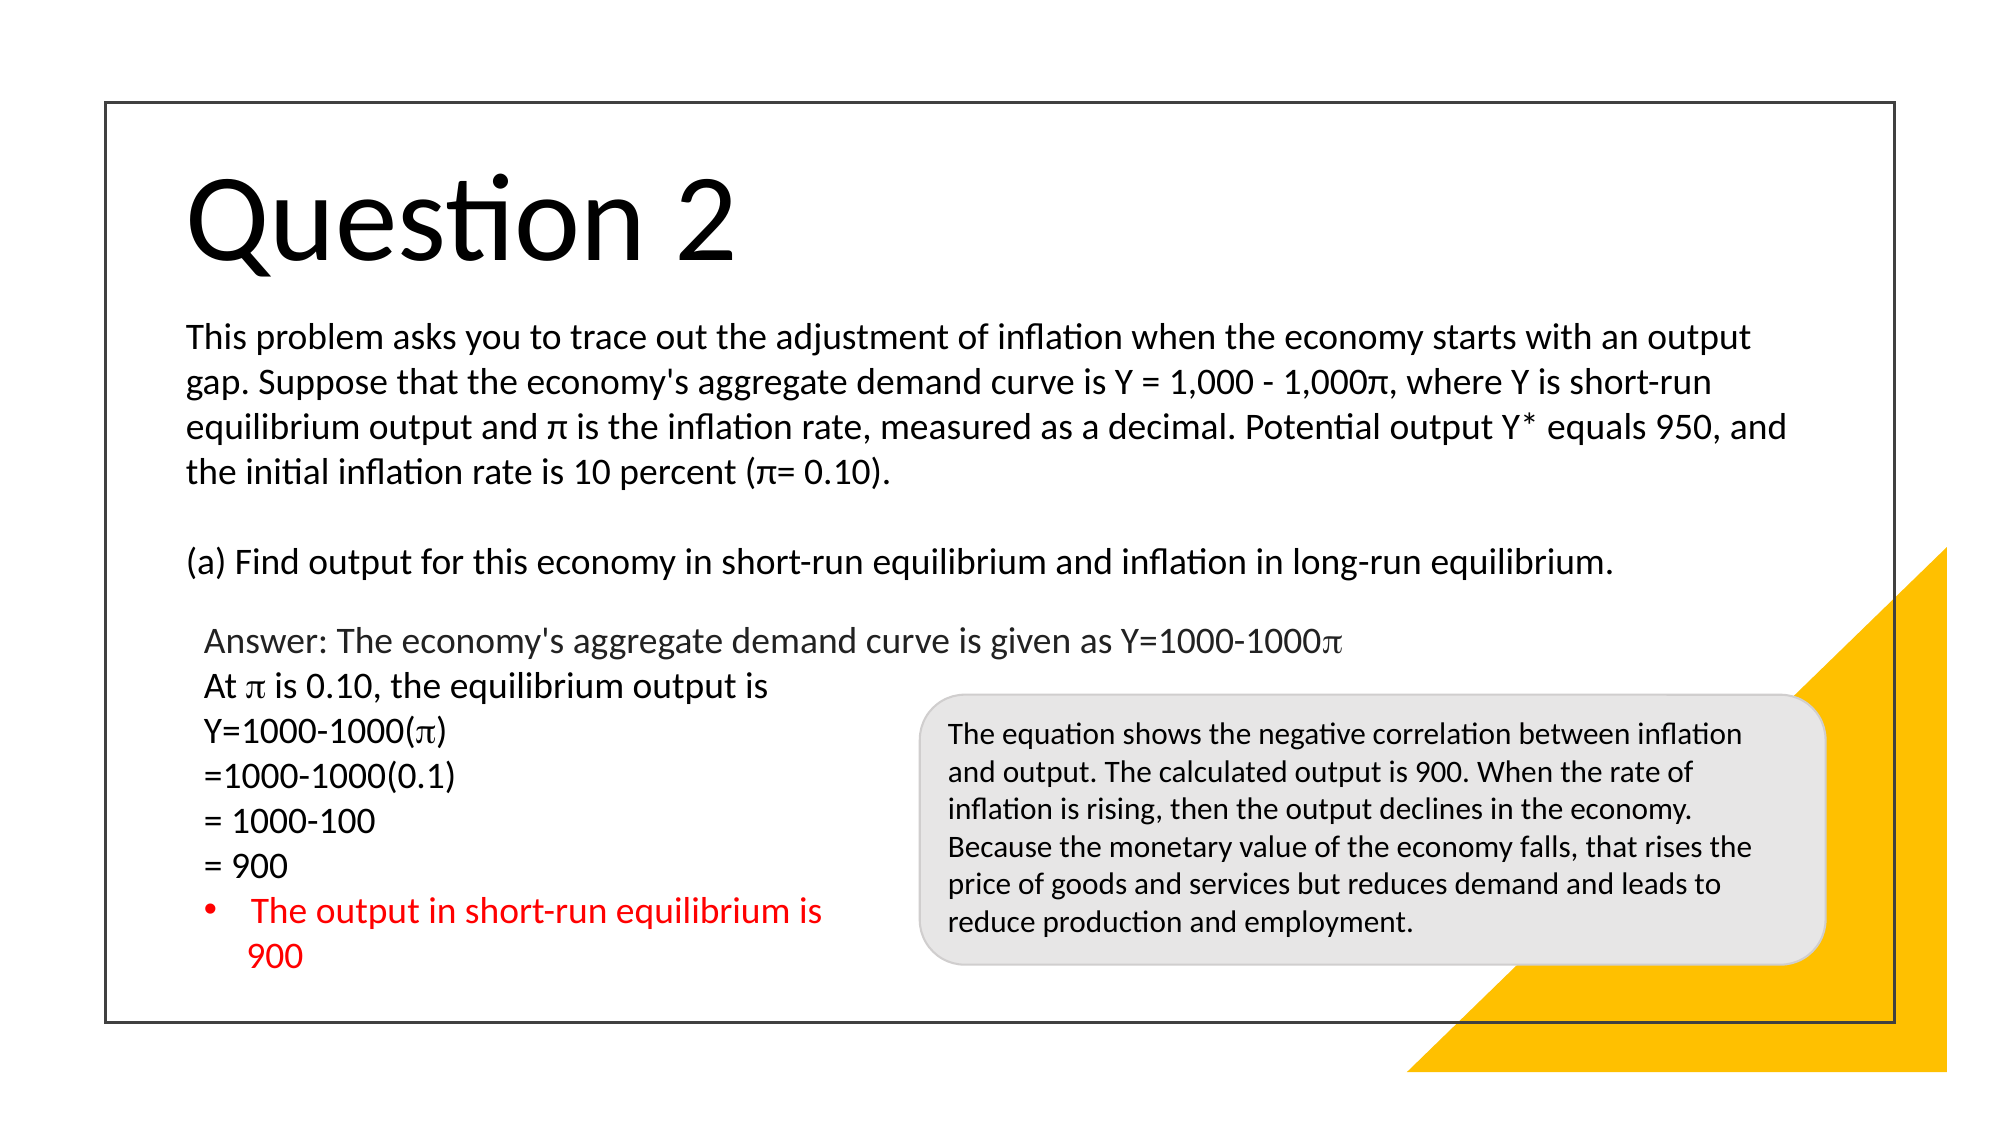

g
# Question 2

This problem asks you to trace out the adjustment of inflation when the economy starts with an output gap. Suppose that the economy's aggregate demand curve is Y = 1,000 - 1,000π, where Y is short-run equilibrium output and π is the inflation rate, measured as a decimal. Potential output Y* equals 950, and the initial inflation rate is 10 percent (π= 0.10).

(a) Find output for this economy in short-run equilibrium and inflation in long-run equilibrium.

Answer: The economy's aggregate demand curve is given as Y=1000-1000π
At π is 0.10, the equilibrium output is
Y=1000-1000(π)
=1000-1000(0.1)
= 1000-100
= 900
The output in short-run equilibrium is
     900

The equation shows the negative correlation between inflation and output. The calculated output is 900. When the rate of inflation is rising, then the output declines in the economy. Because the monetary value of the economy falls, that rises the price of goods and services but reduces demand and leads to reduce production and employment.